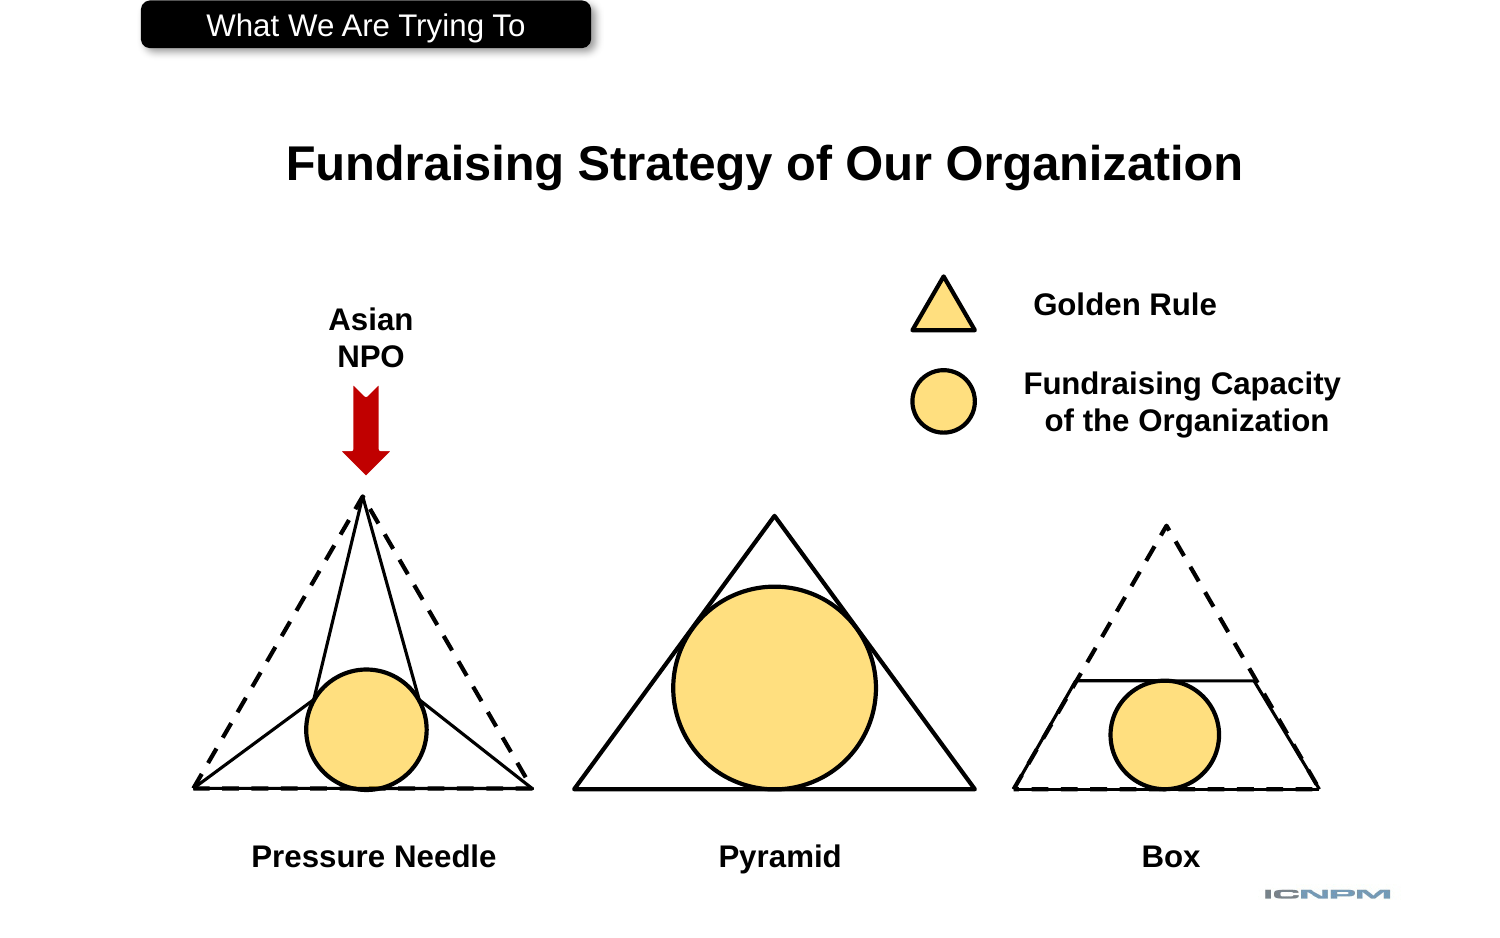

What We Are Trying To
Fundraising Strategy of Our Organization

Golden Rule
Asian NPO
Fundraising Capacity
of the Organization

Pressure Needle
Pyramid
Box